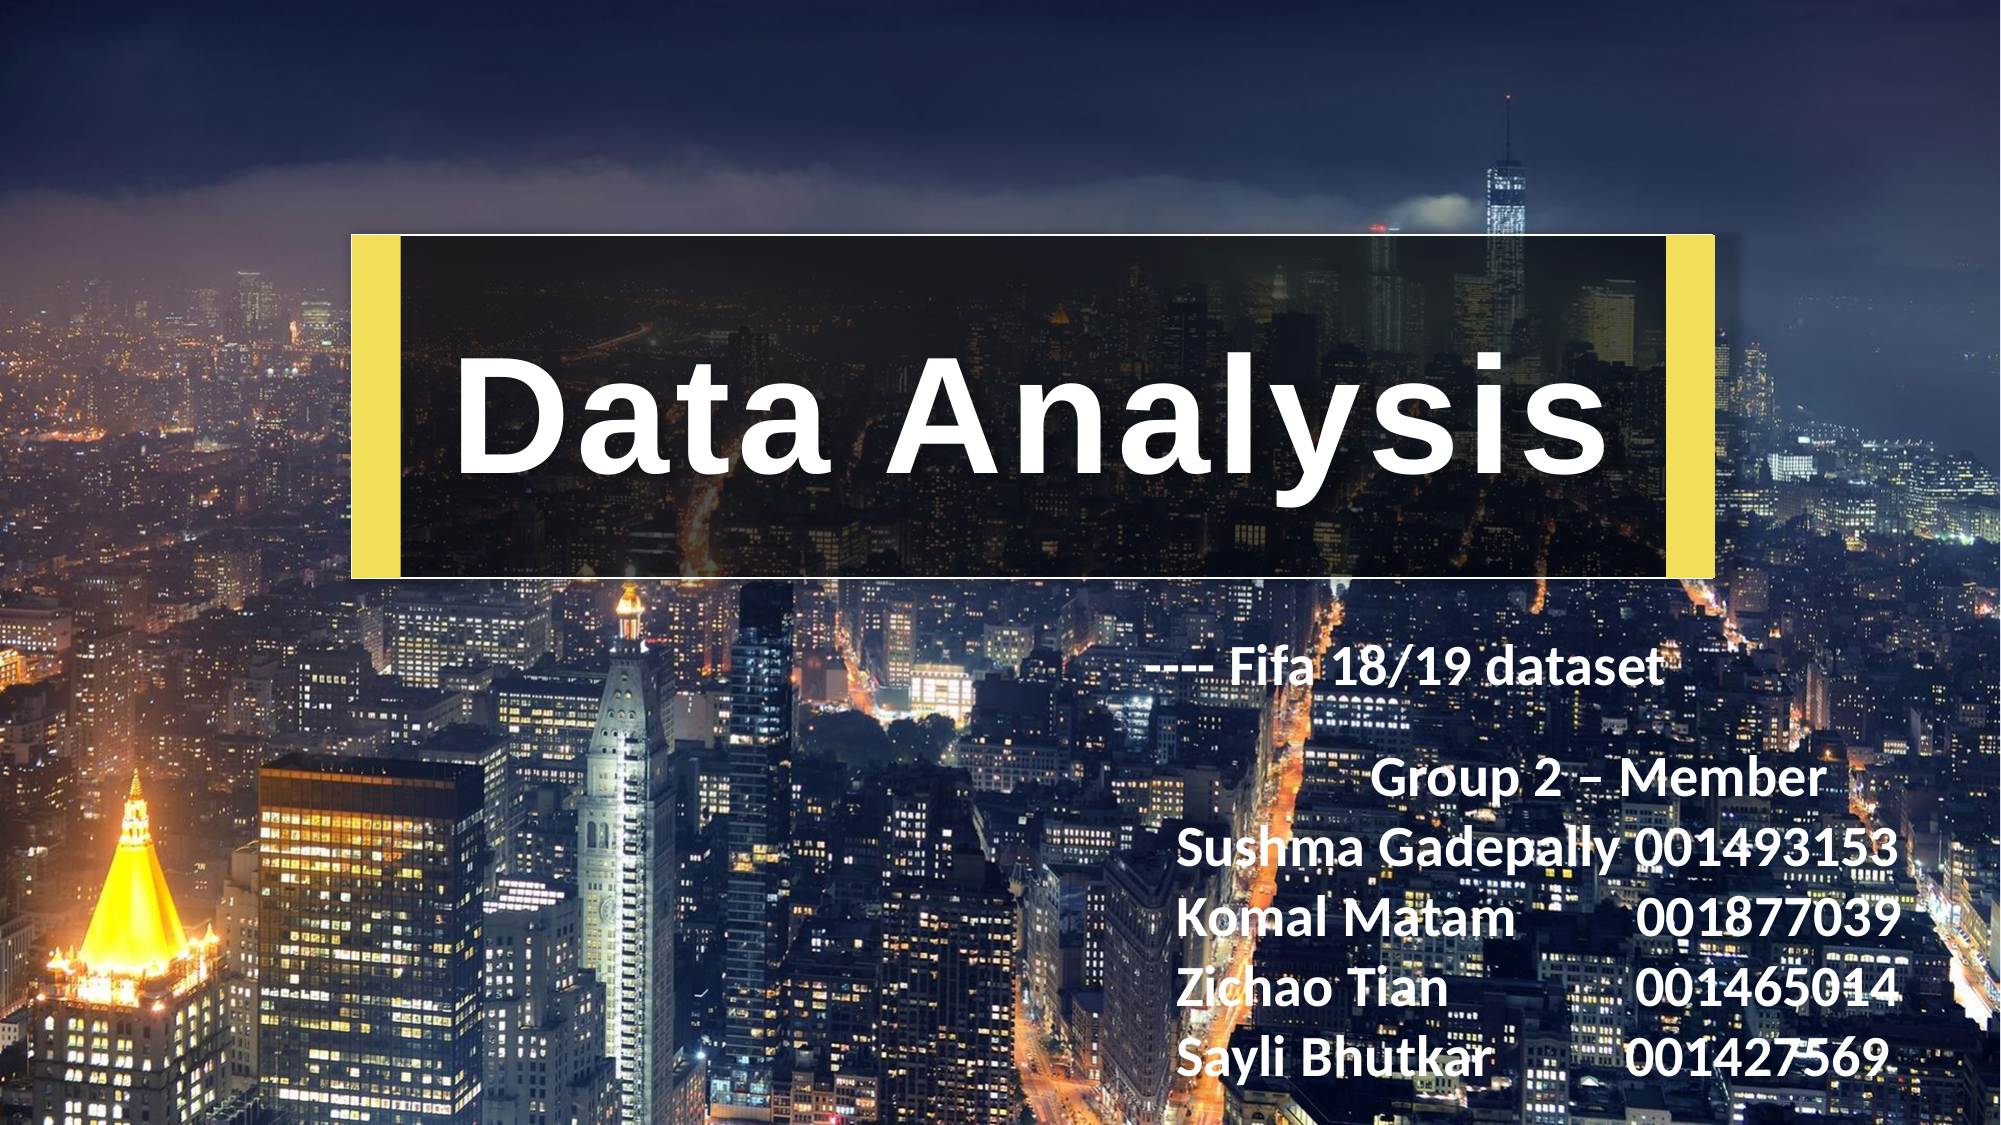

Data Analysis
---- Fifa 18/19 dataset
Group 2 – Member
Sushma Gadepally 001493153
Komal Matam         001877039
Zichao Tian              001465014
Sayli Bhutkar          001427569